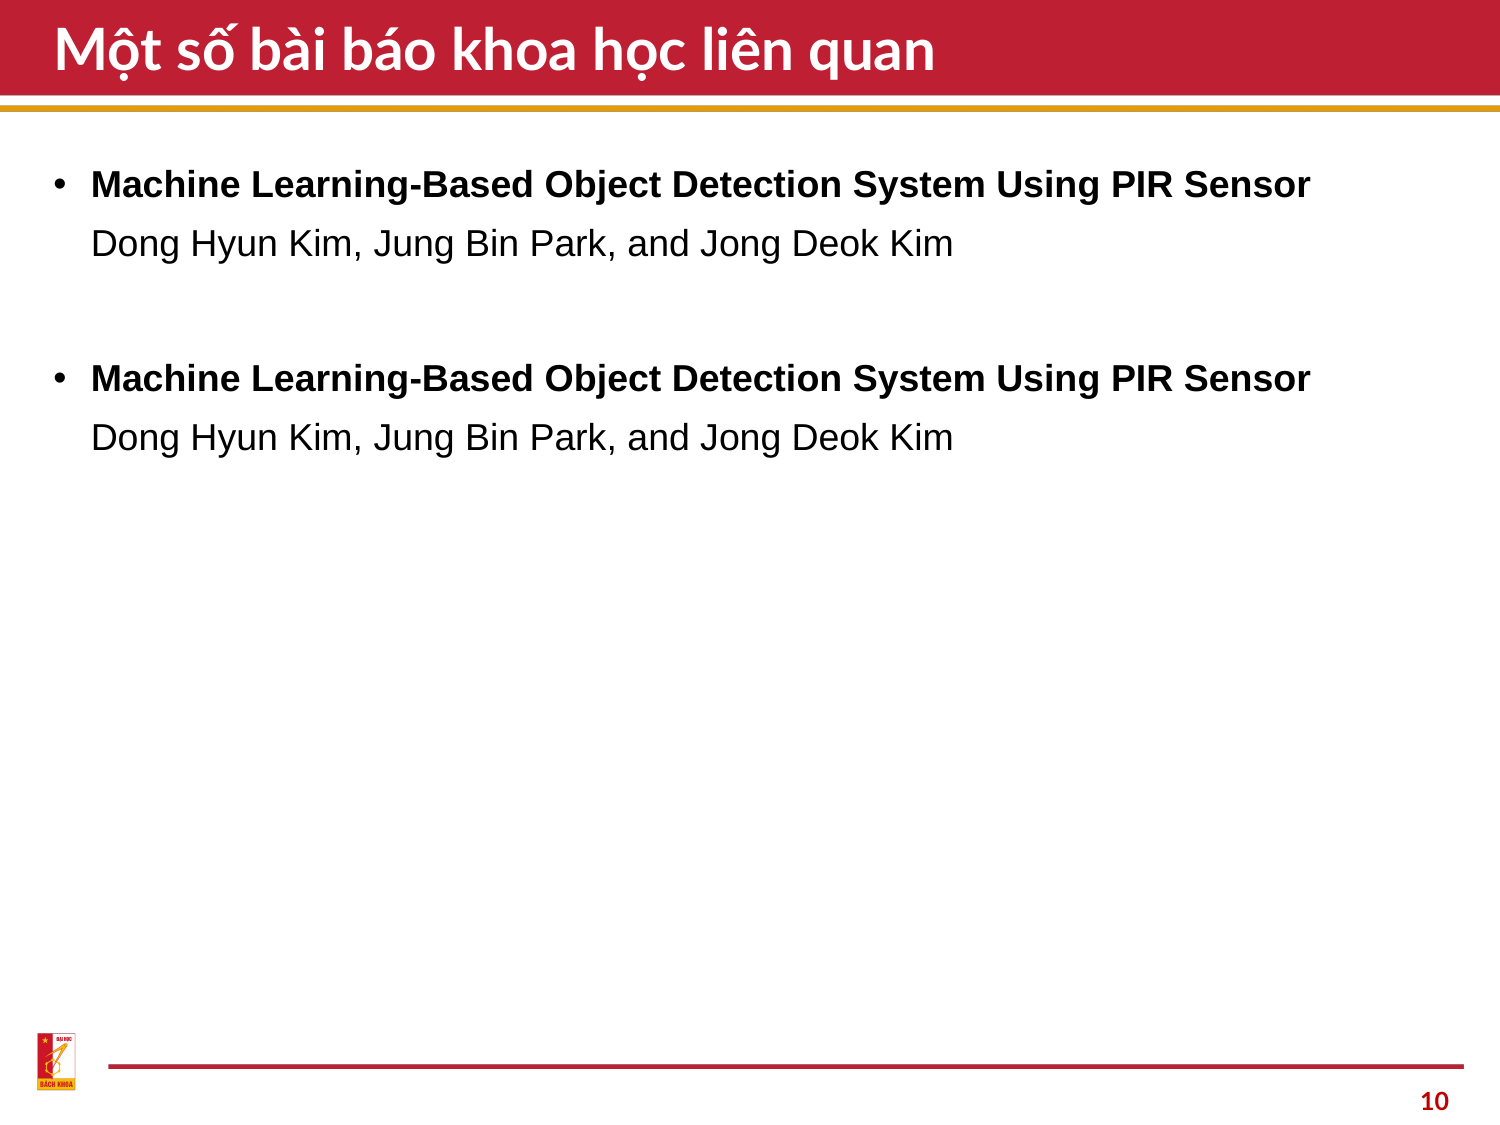

# Một số bài báo khoa học liên quan
Machine Learning-Based Object Detection System Using PIR Sensor
Dong Hyun Kim, Jung Bin Park, and Jong Deok Kim
Machine Learning-Based Object Detection System Using PIR Sensor
Dong Hyun Kim, Jung Bin Park, and Jong Deok Kim
10